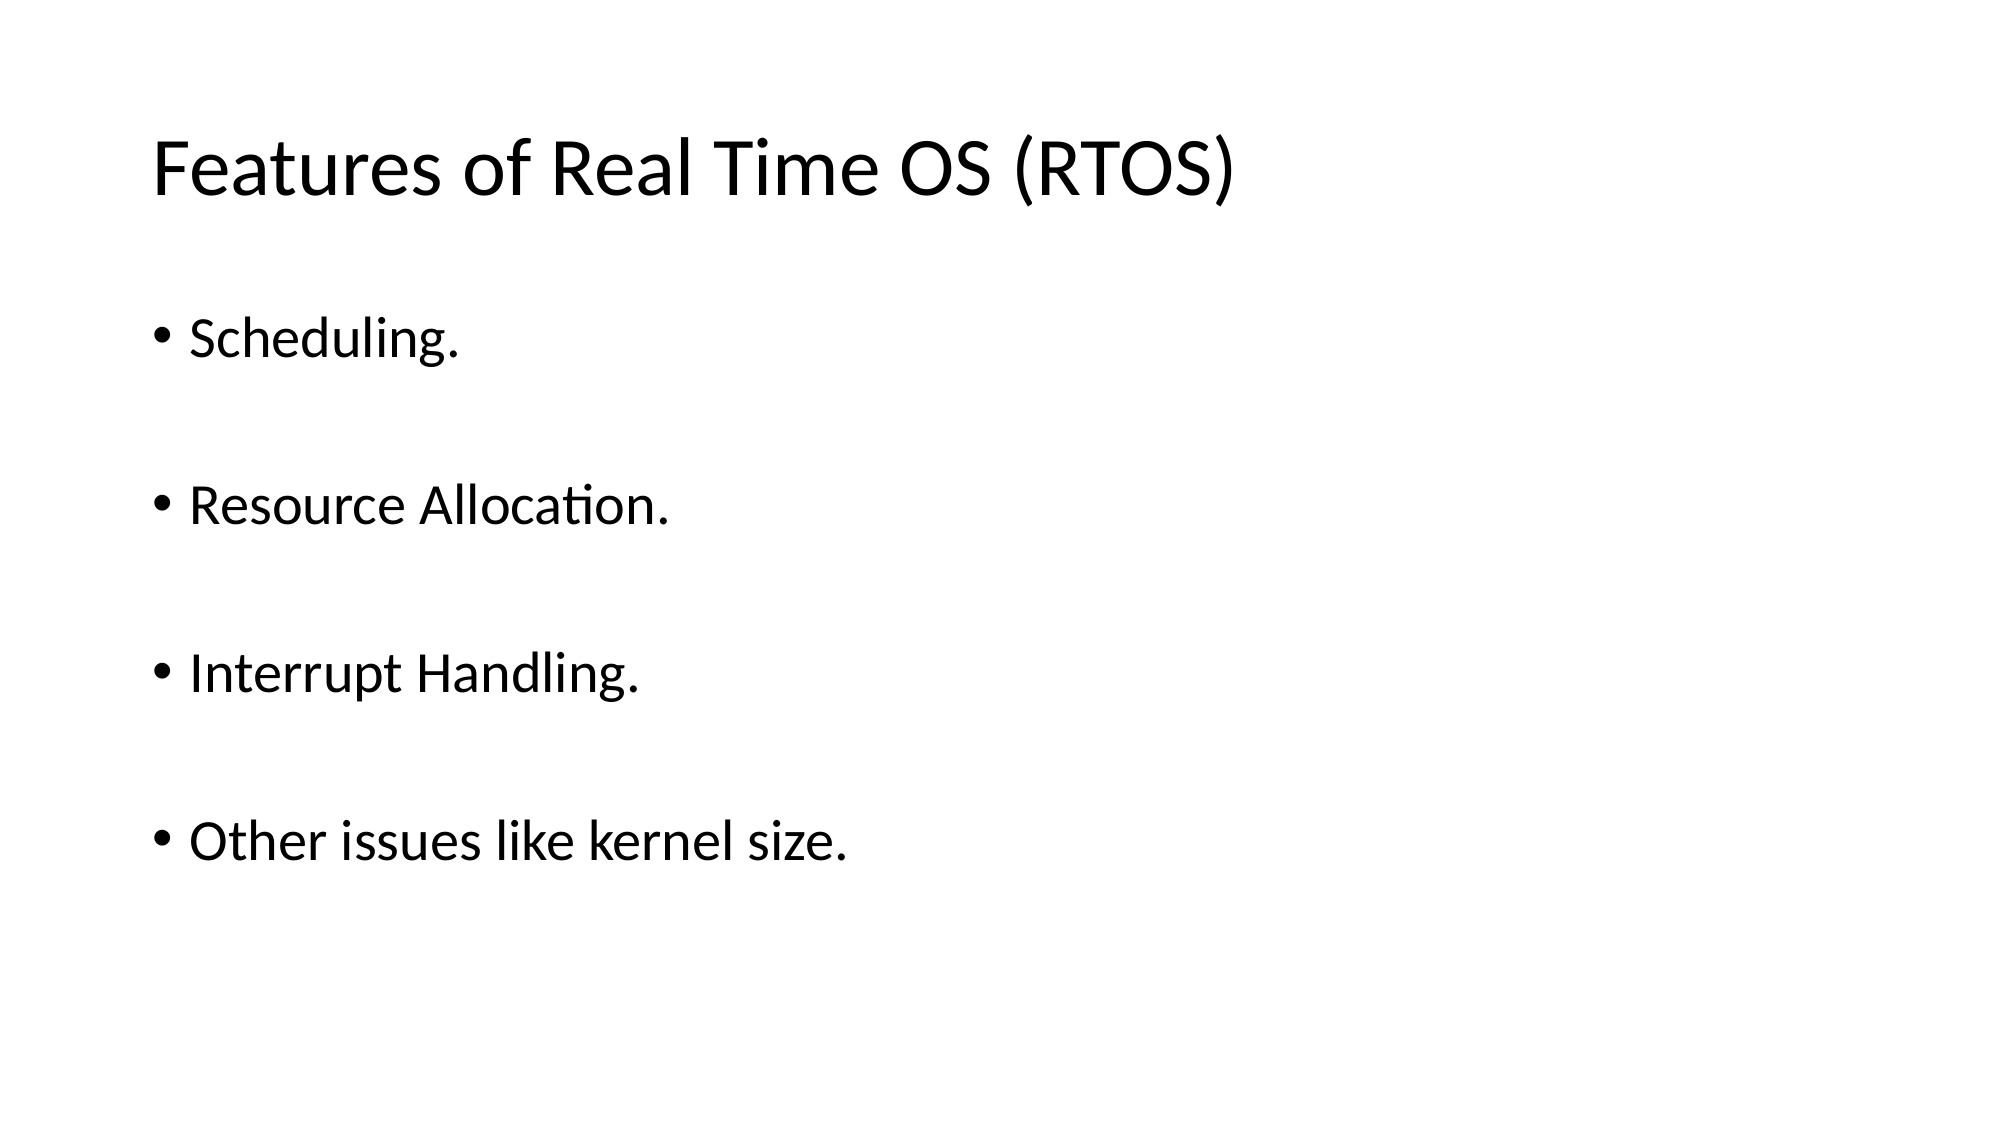

# Features of Real Time OS (RTOS)
Scheduling.

Resource Allocation.

Interrupt Handling.

Other issues like kernel size.